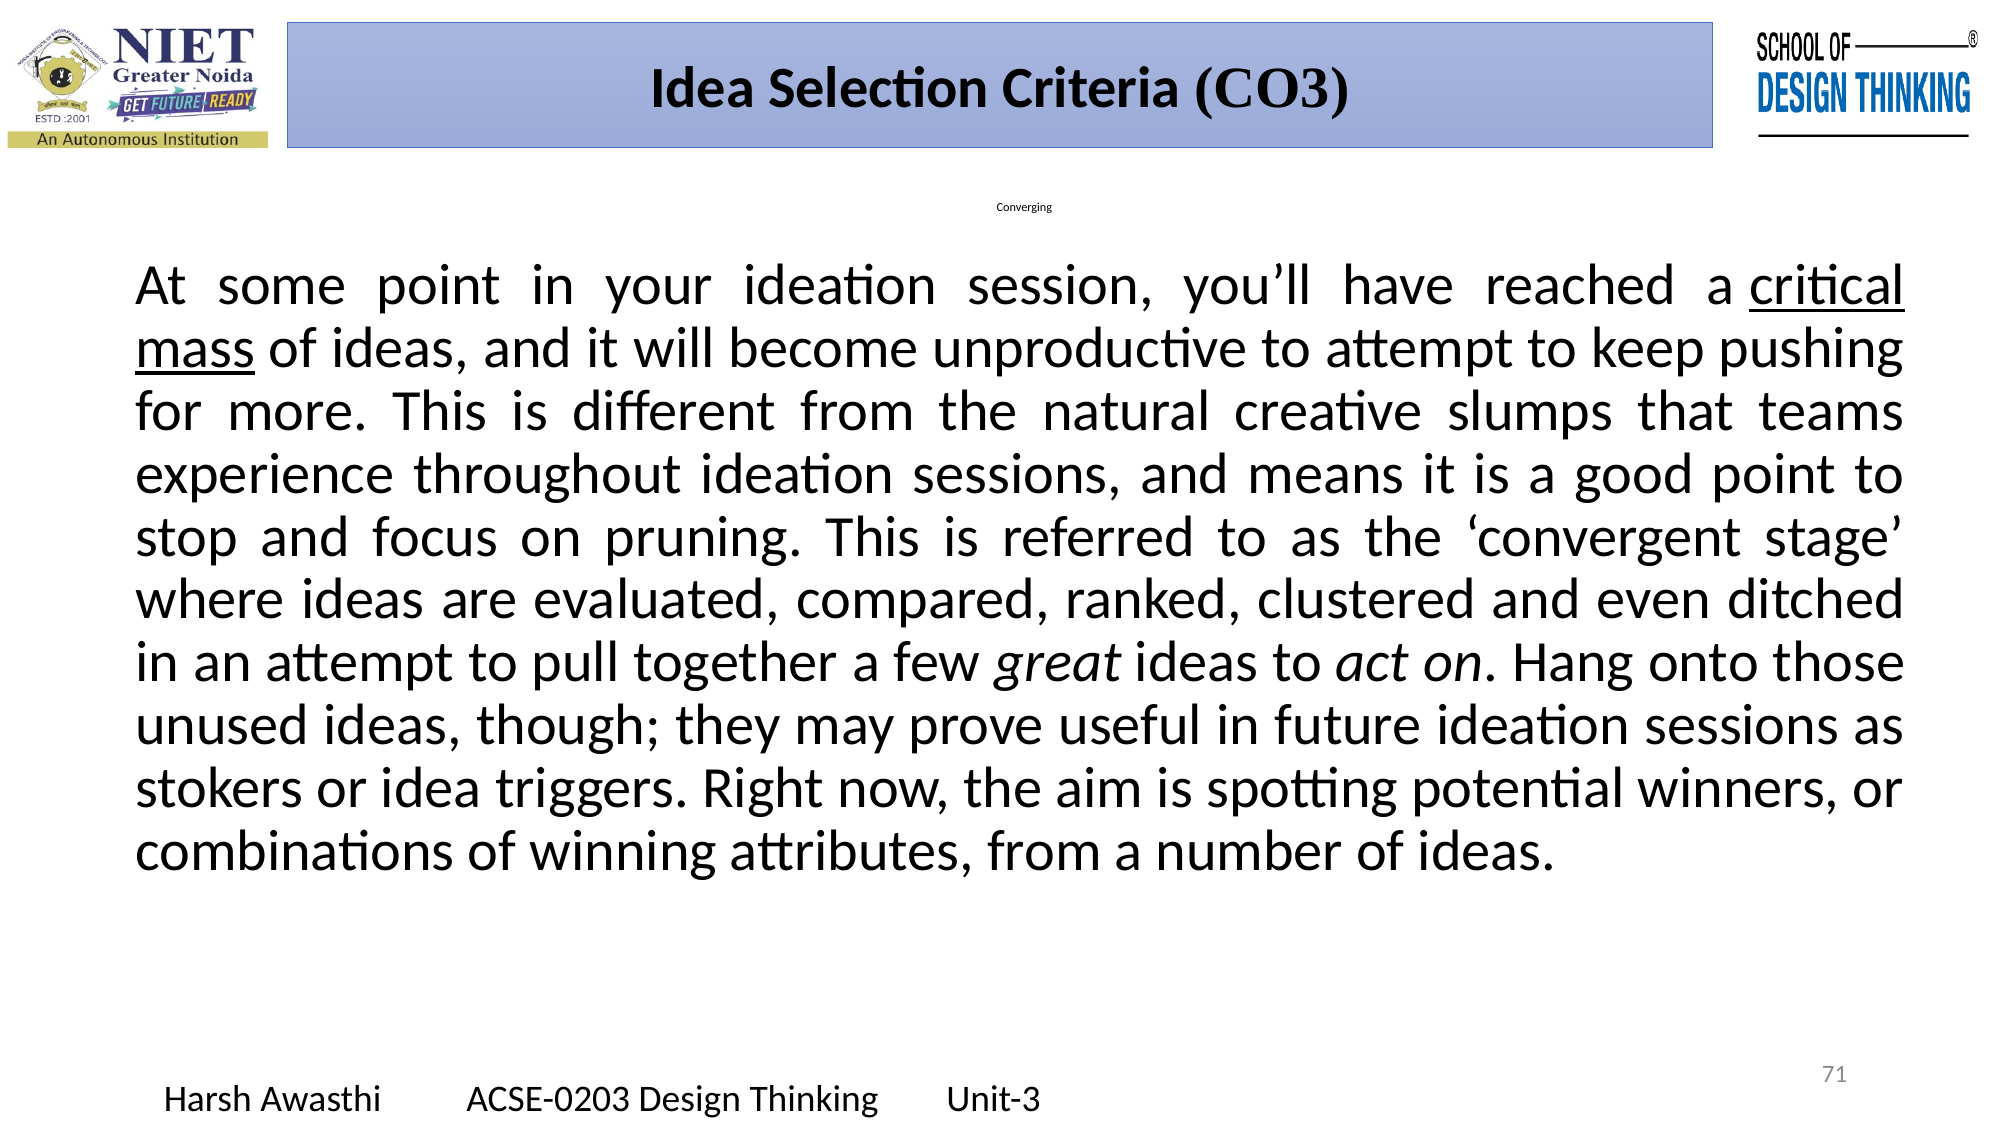

Idea Selection Criteria (CO3)
# Converging
At some point in your ideation session, you’ll have reached a critical mass of ideas, and it will become unproductive to attempt to keep pushing for more. This is different from the natural creative slumps that teams experience throughout ideation sessions, and means it is a good point to stop and focus on pruning. This is referred to as the ‘convergent stage’ where ideas are evaluated, compared, ranked, clustered and even ditched in an attempt to pull together a few great ideas to act on. Hang onto those unused ideas, though; they may prove useful in future ideation sessions as stokers or idea triggers. Right now, the aim is spotting potential winners, or combinations of winning attributes, from a number of ideas.
71
Harsh Awasthi          ACSE-0203 Design Thinking        Unit-3